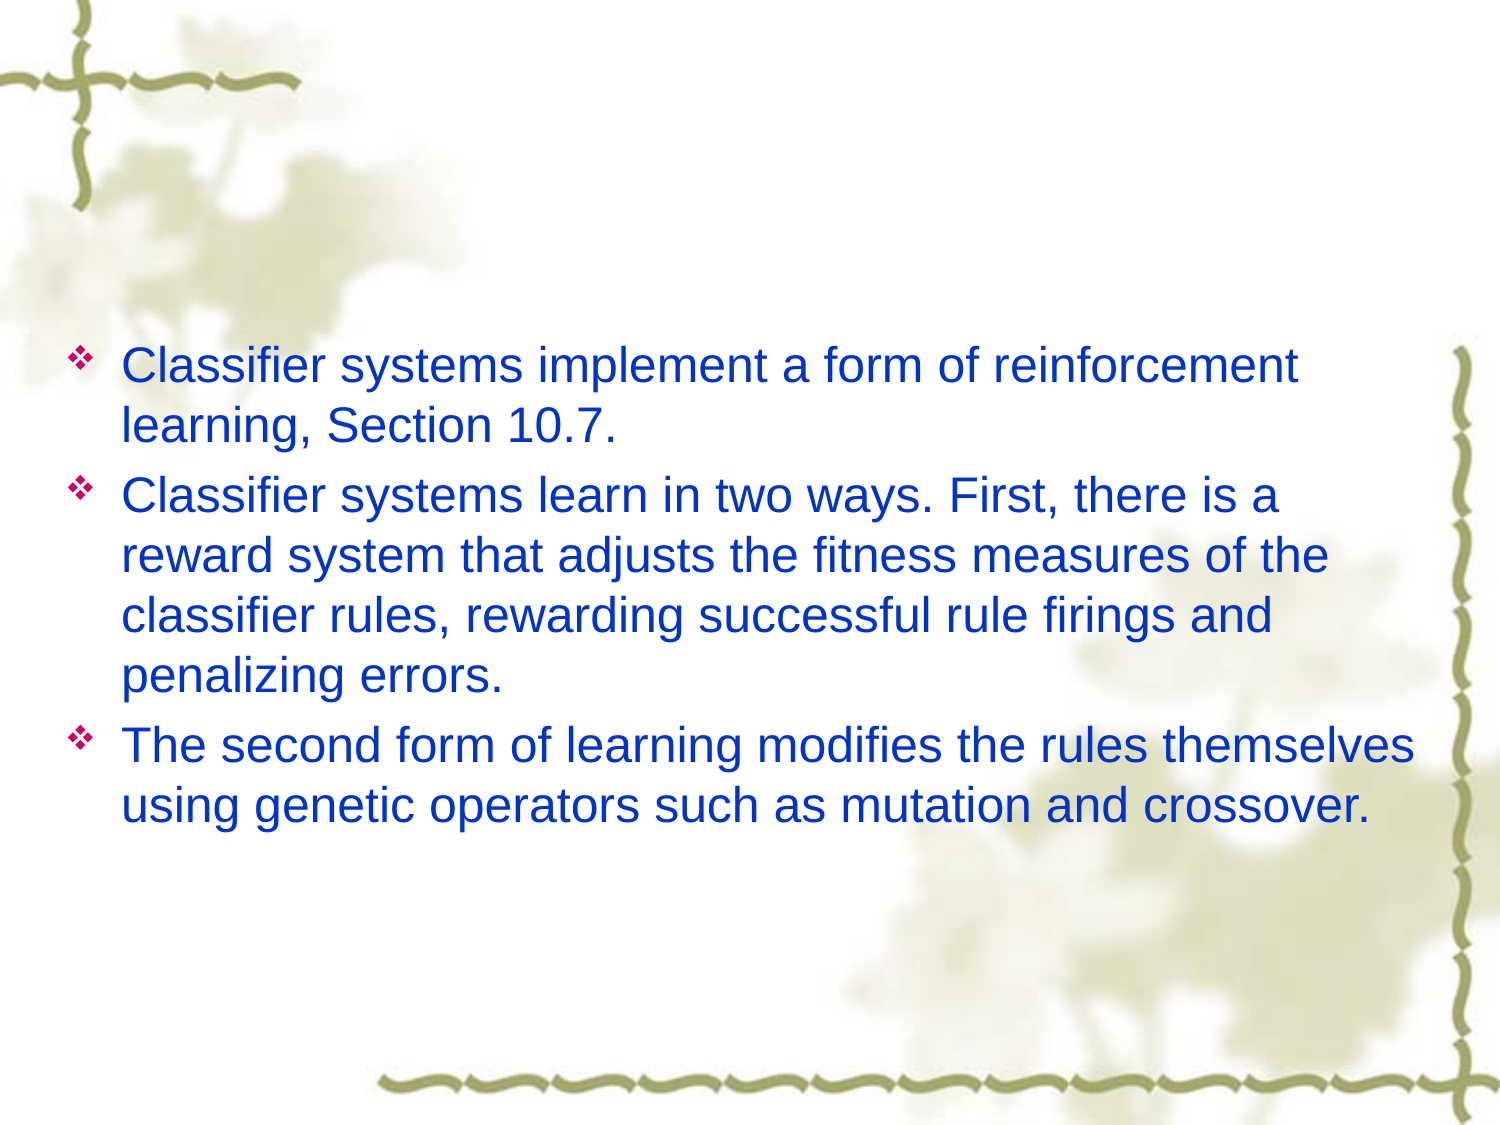

#
Classifier systems implement a form of reinforcement learning, Section 10.7.
Classifier systems learn in two ways. First, there is a reward system that adjusts the fitness measures of the classifier rules, rewarding successful rule firings and penalizing errors.
The second form of learning modifies the rules themselves using genetic operators such as mutation and crossover.